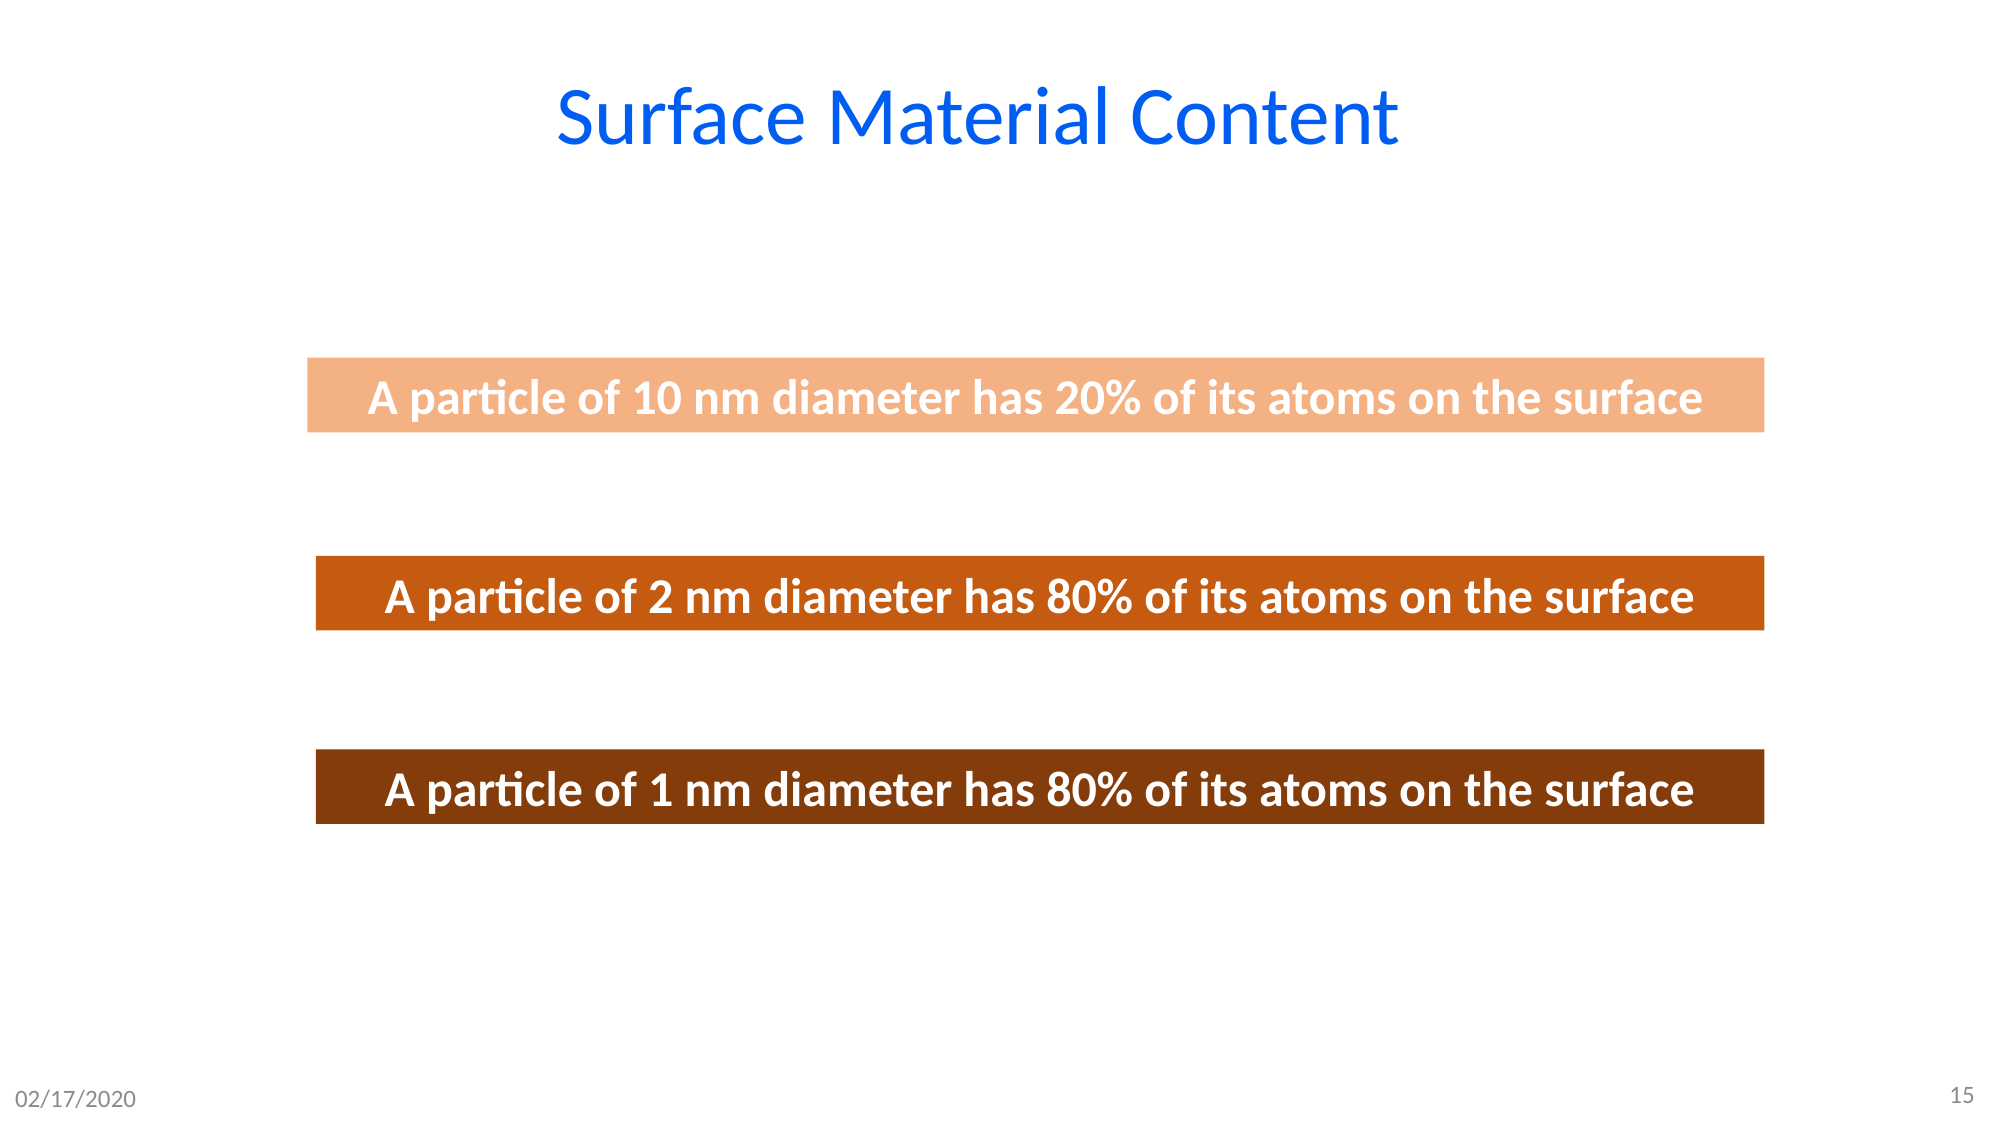

# Surface Material Content
A particle of 10 nm diameter has 20% of its atoms on the surface
A particle of 2 nm diameter has 80% of its atoms on the surface
A particle of 1 nm diameter has 80% of its atoms on the surface

15
02/17/2020